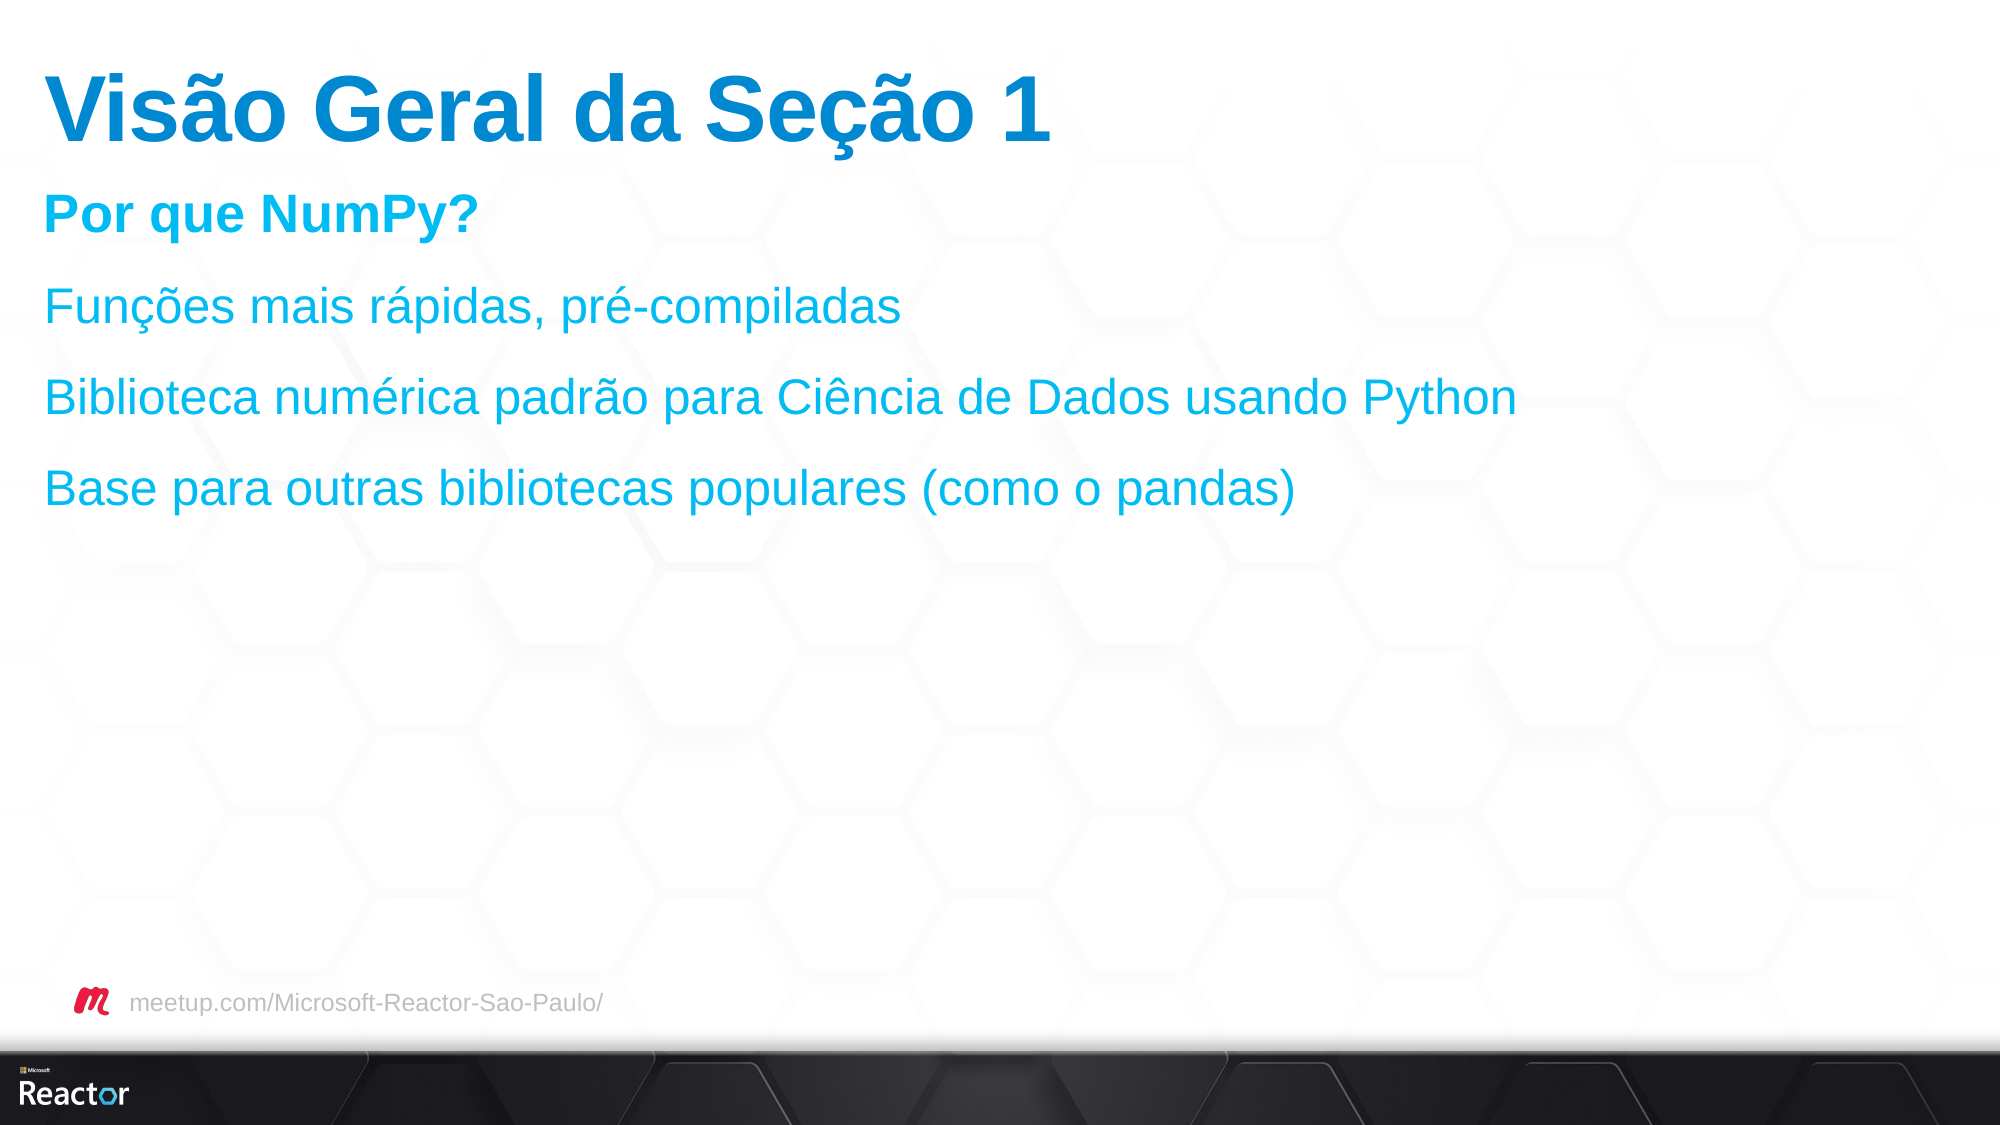

# Visão Geral da Seção 1
Por que NumPy?
Funções mais rápidas, pré-compiladas
Biblioteca numérica padrão para Ciência de Dados usando Python
Base para outras bibliotecas populares (como o pandas)